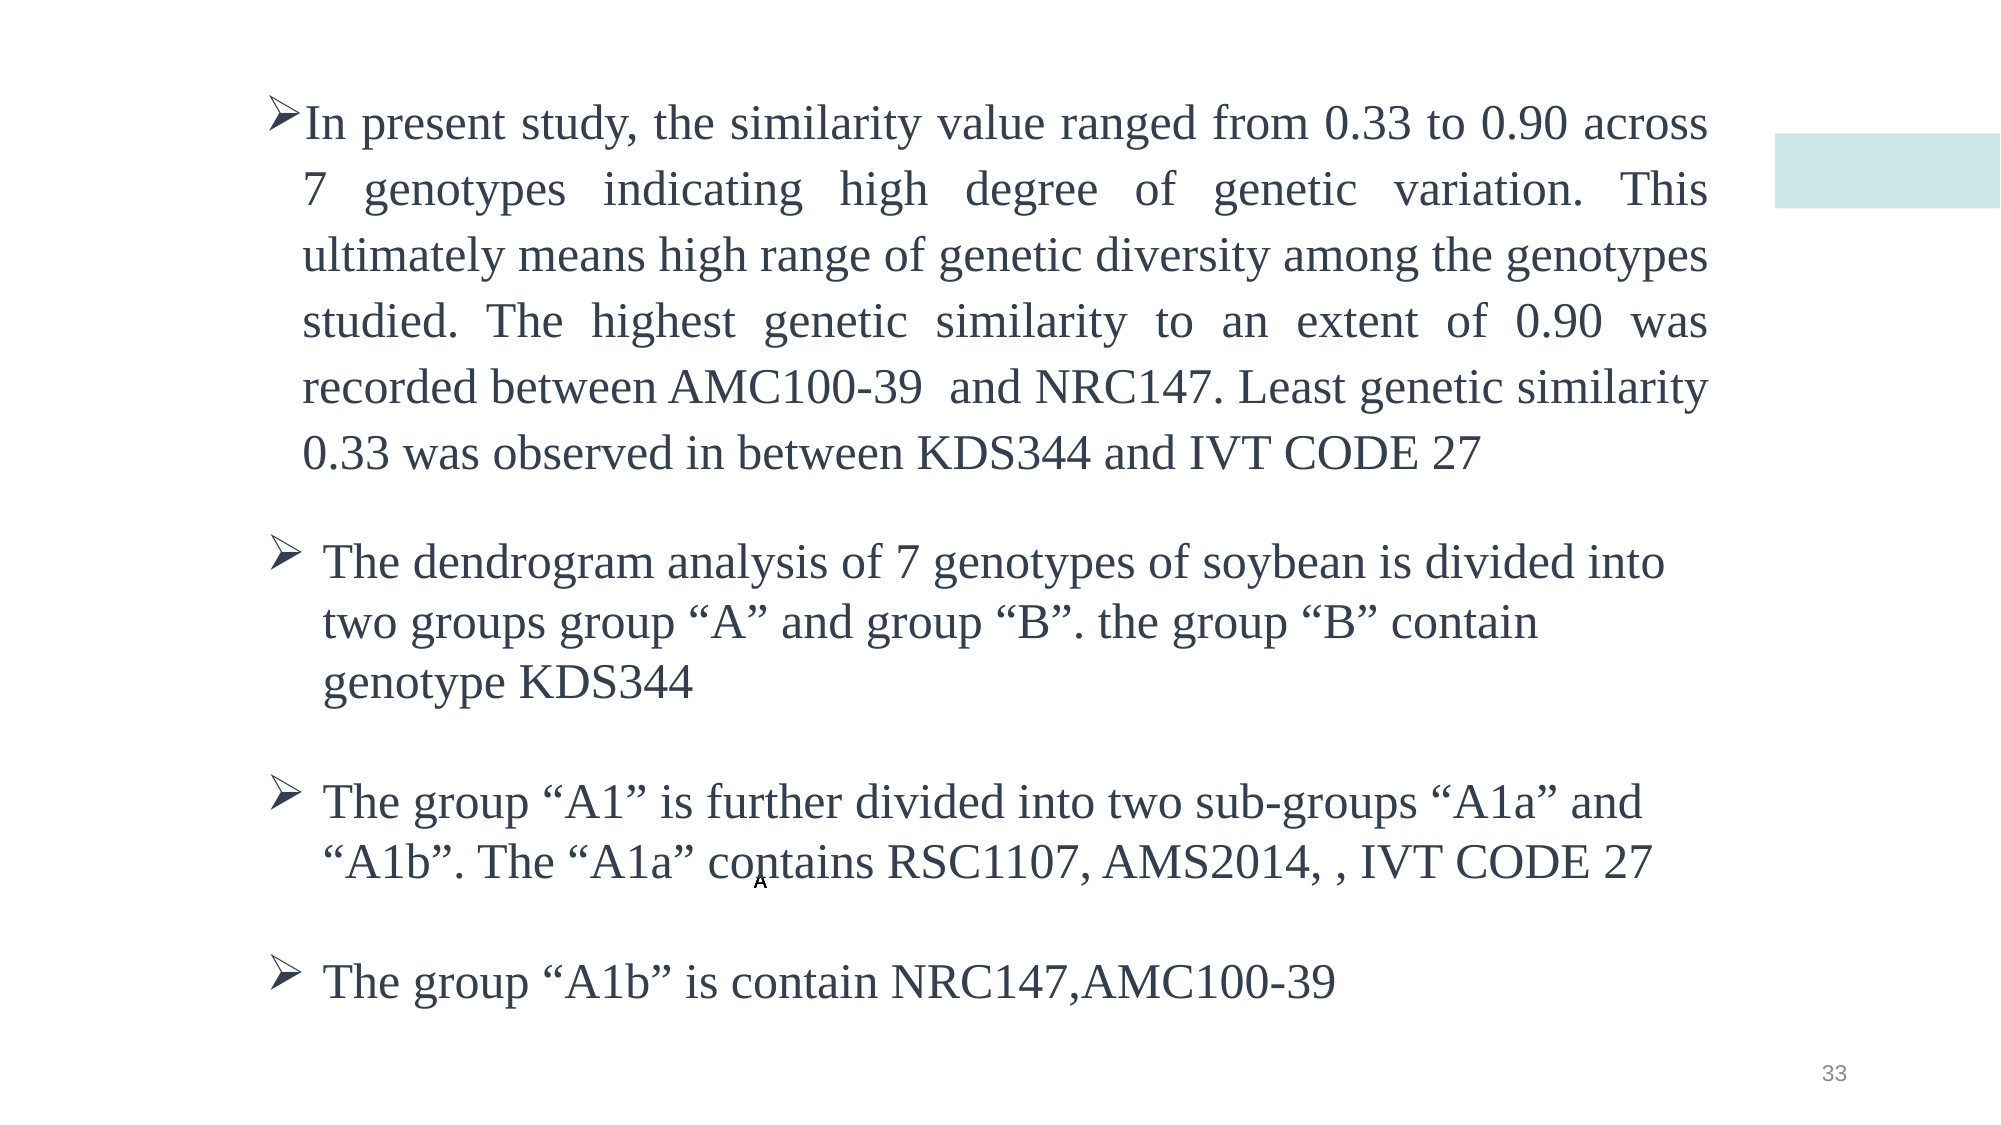

In present study, the similarity value ranged from 0.33 to 0.90 across 7 genotypes indicating high degree of genetic variation. This ultimately means high range of genetic diversity among the genotypes studied. The highest genetic similarity to an extent of 0.90 was recorded between AMC100-39  and NRC147. Least genetic similarity 0.33 was observed in between KDS344 and IVT CODE 27
A
The dendrogram analysis of 7 genotypes of soybean is divided into two groups group “A” and group “B”. the group “B” contain genotype KDS344

The group “A1” is further divided into two sub-groups “A1a” and “A1b”. The “A1a” contains RSC1107, AMS2014, , IVT CODE 27

The group “A1b” is contain NRC147,AMC100-39

A
A
A
33